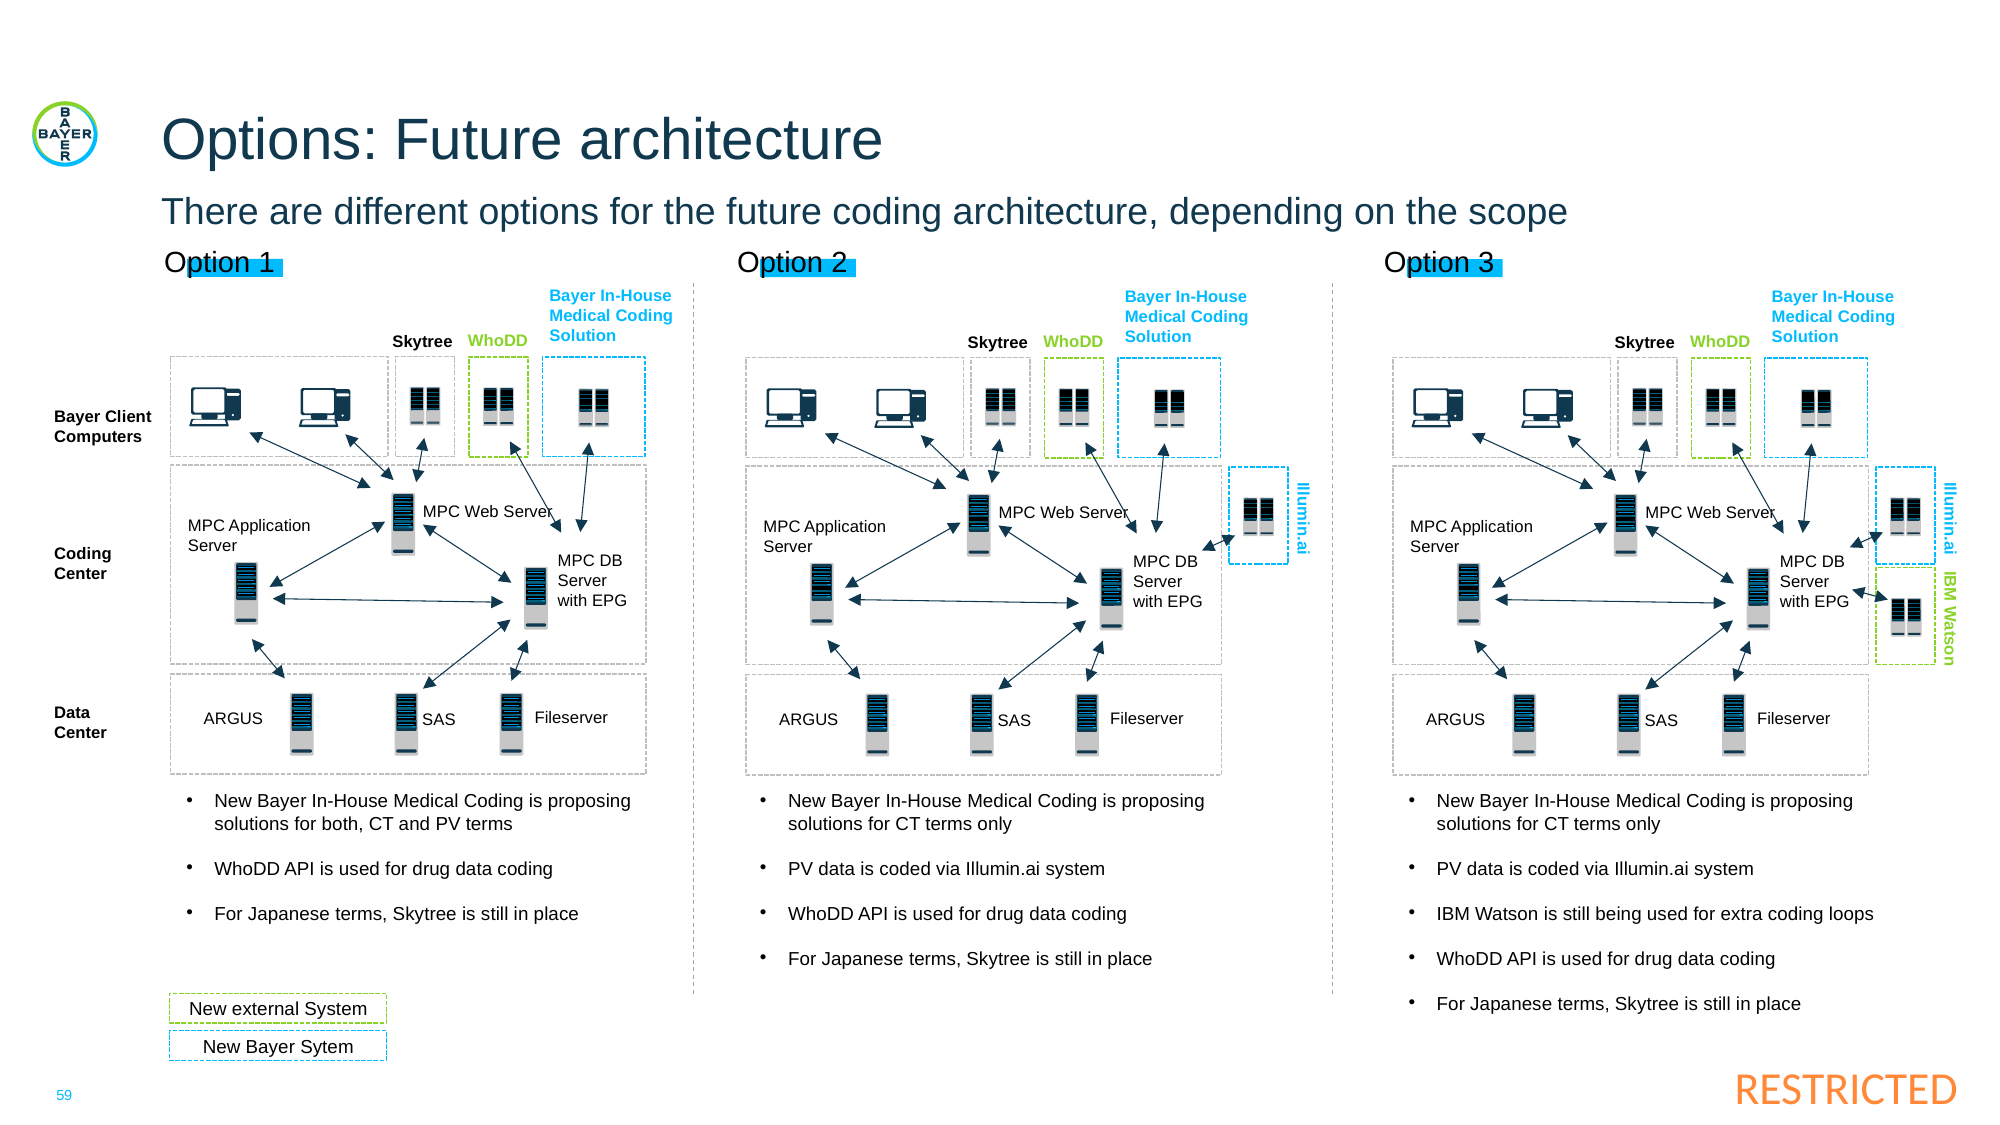

# Options: Future architecture
There are different options for the future coding architecture, depending on the scope

Option 1
Option 2
Option 3
Bayer In-House
Medical Coding
Solution
Bayer In-House
Medical Coding
Solution
Bayer In-House
Medical Coding
Solution
WhoDD
Skytree

MPC Web Server
Illumin.ai
MPC Application
Server
MPC DB
Server
with EPG

IBM Watson

Fileserver
ARGUS
SAS
WhoDD
Skytree
WhoDD
Skytree

Bayer Client
Computers

MPC Web Server
MPC Web Server
Illumin.ai
MPC Application
Server
MPC Application
Server
Coding
Center
MPC DB
Server
with EPG
MPC DB
Server
with EPG

Data
Center
Fileserver
Fileserver
ARGUS
ARGUS
SAS
SAS
New Bayer In-House Medical Coding is proposing
solutions for both, CT and PV terms

WhoDD API is used for drug data coding

For Japanese terms, Skytree is still in place

New Bayer In-House Medical Coding is proposing
solutions for CT terms only

PV data is coded via Illumin.ai system

WhoDD API is used for drug data coding

For Japanese terms, Skytree is still in place

New Bayer In-House Medical Coding is proposing
solutions for CT terms only

PV data is coded via Illumin.ai system

IBM Watson is still being used for extra coding loops

WhoDD API is used for drug data coding

For Japanese terms, Skytree is still in place

New external System
New Bayer Sytem
59